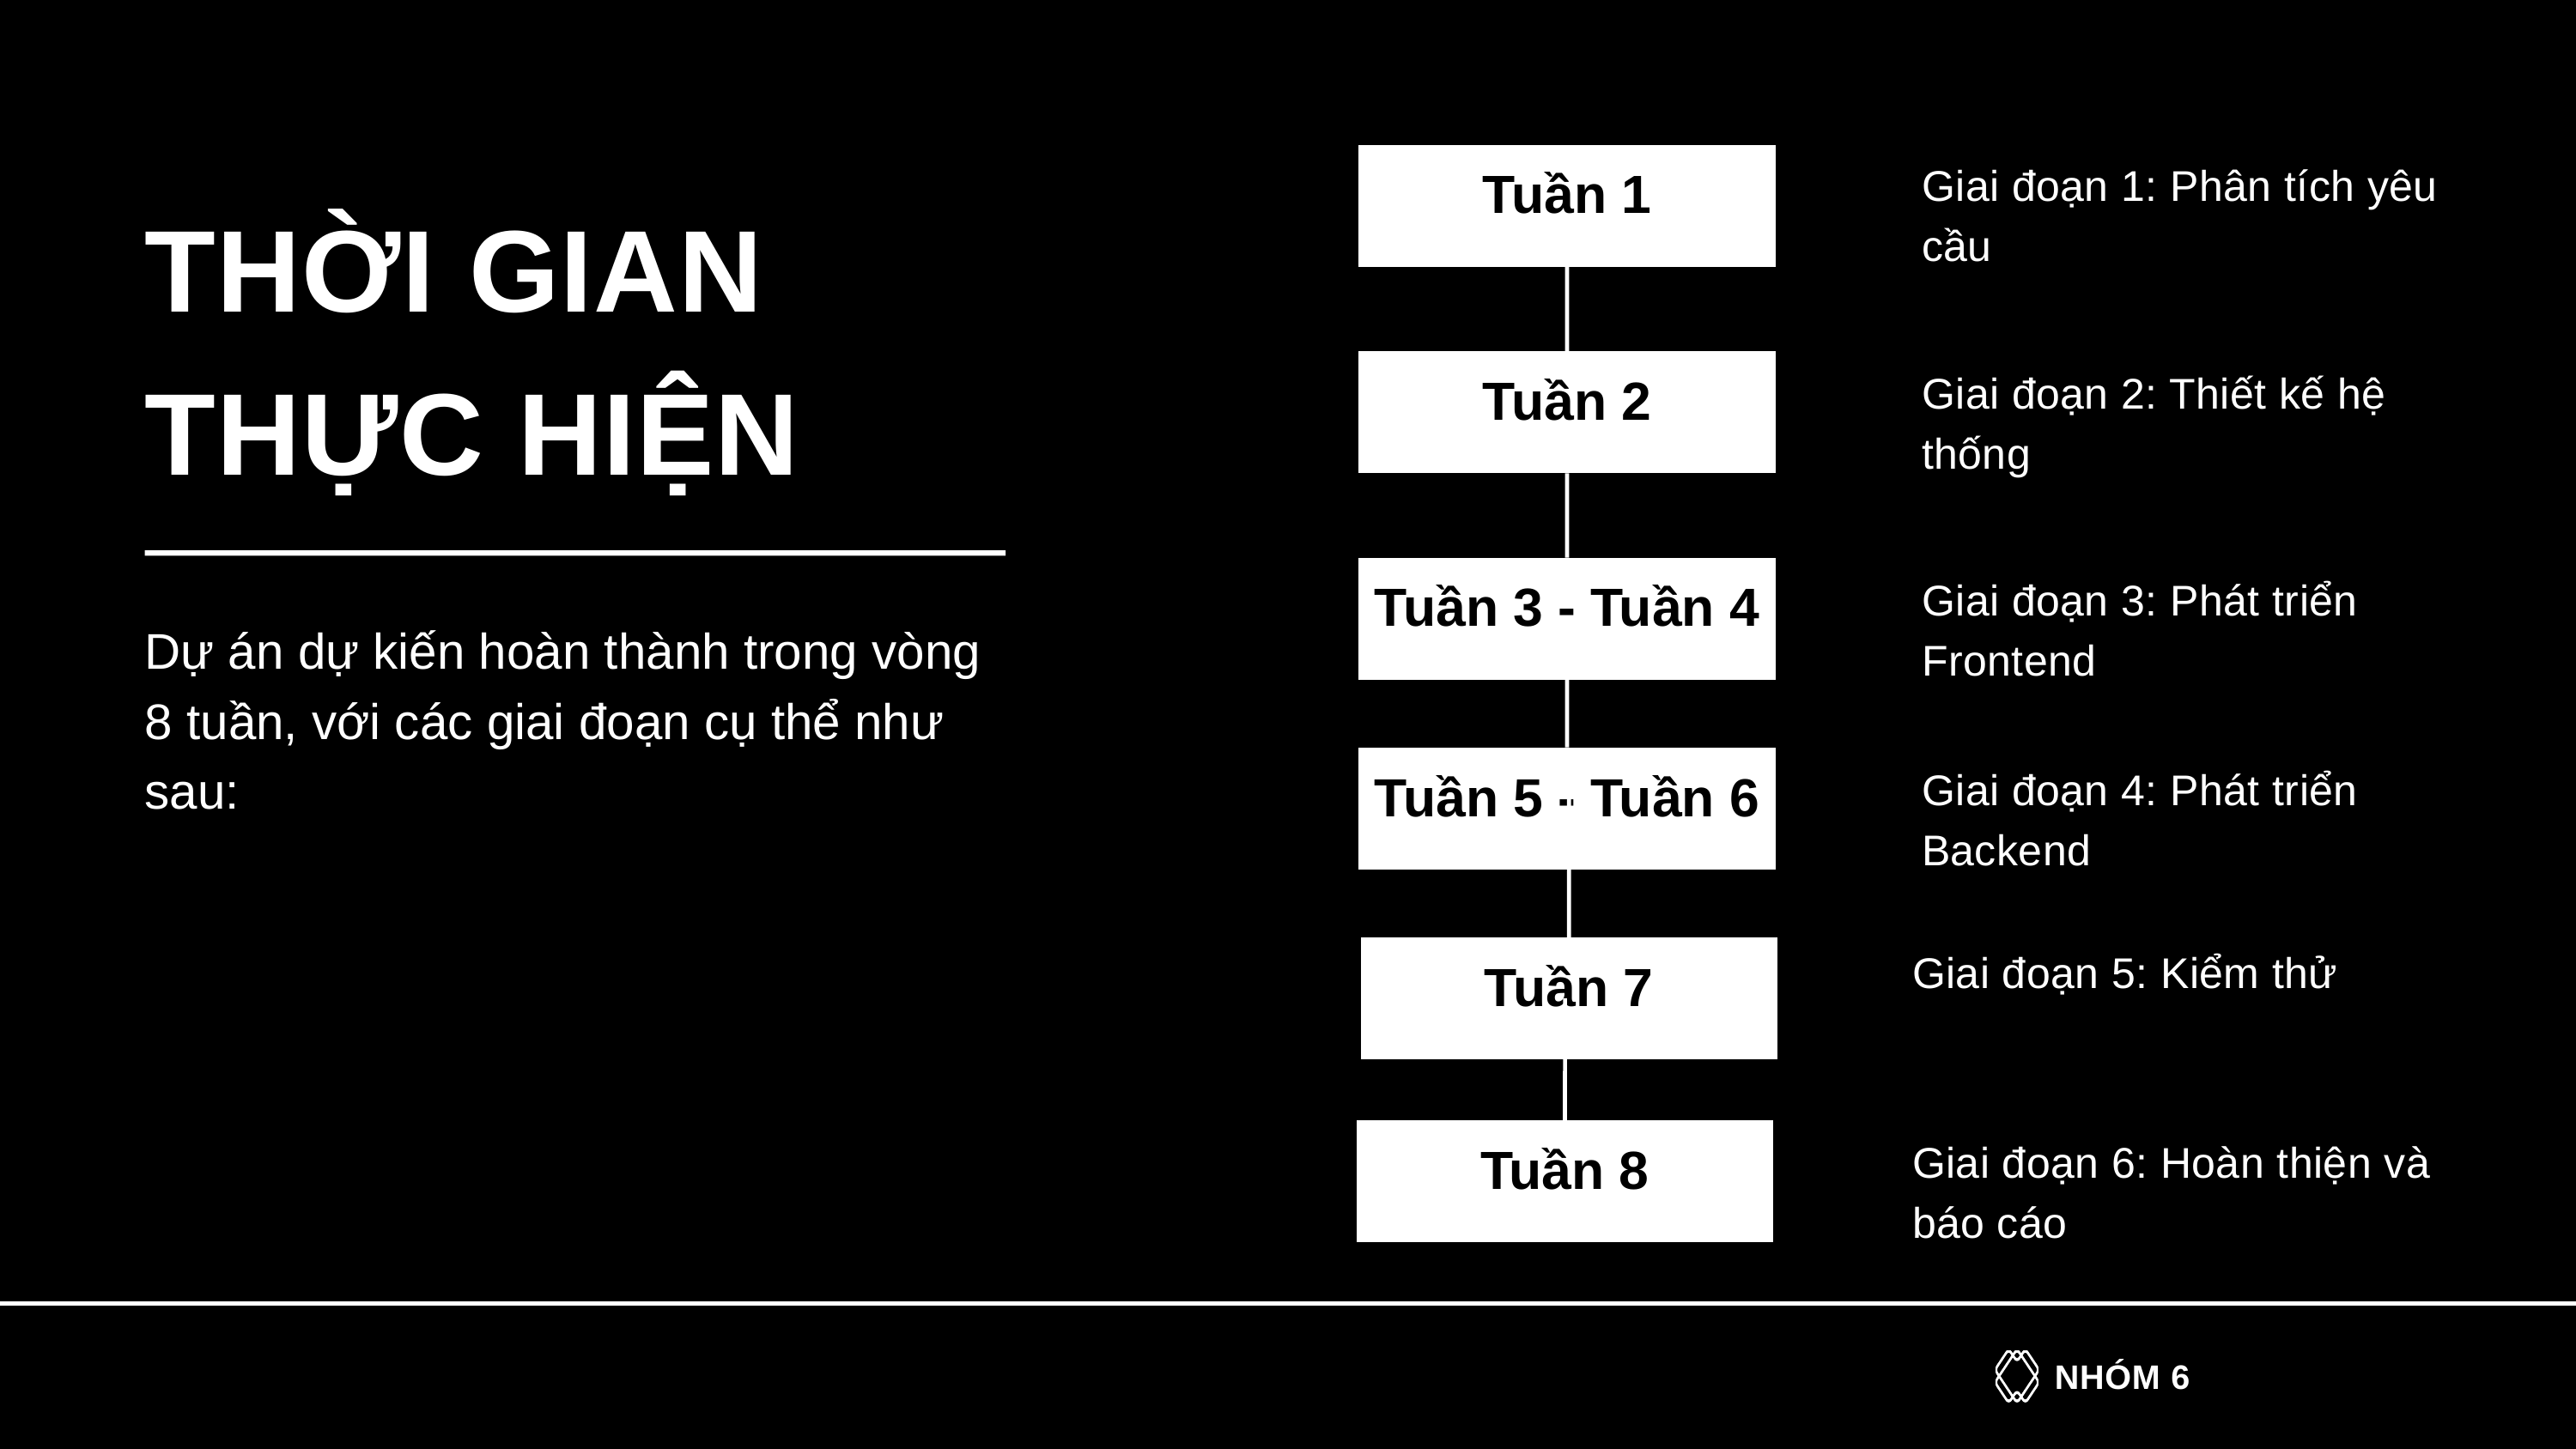

Tuần 1
Giai đoạn 1: Phân tích yêu cầu
THỜI GIAN THỰC HIỆN

Dự án dự kiến hoàn thành trong vòng 8 tuần, với các giai đoạn cụ thể như sau:

Tuần 2
Giai đoạn 2: Thiết kế hệ thống

Tuần 3 - Tuần 4
Giai đoạn 3: Phát triển Frontend

Tuần 5 - Tuần 6
Giai đoạn 4: Phát triển Backend

Giai đoạn 5: Kiểm thử

Tuần 7

Tuần 8
Giai đoạn 6: Hoàn thiện và báo cáo

NHÓM 6